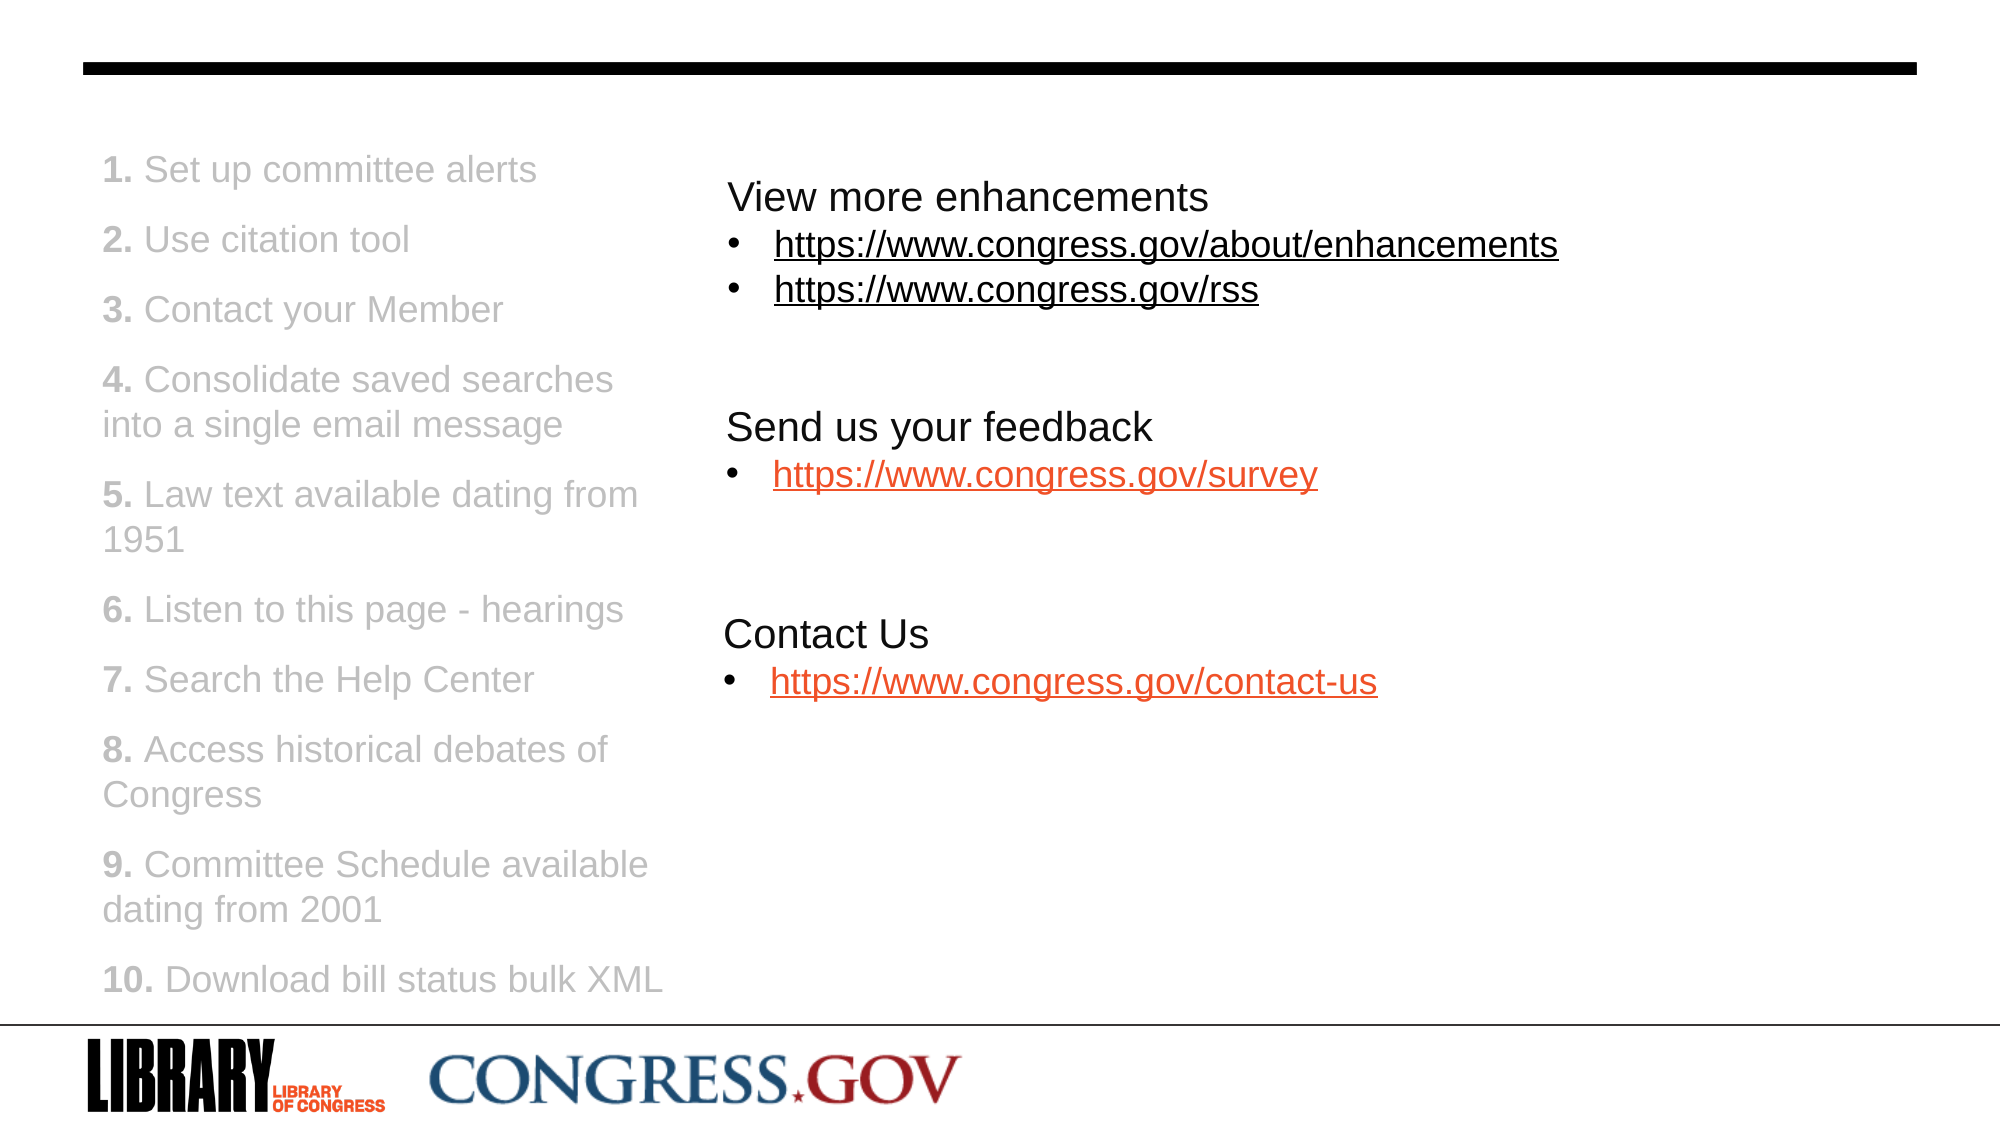

View more enhancements
https://www.congress.gov/about/enhancements
https://www.congress.gov/rss
1. Set up committee alerts
2. Use citation tool
3. Contact your Member
4. Consolidate saved searches into a single email message
5. Law text available dating from 1951
6. Listen to this page - hearings
7. Search the Help Center
8. Access historical debates of Congress
9. Committee Schedule available dating from 2001
10. Download bill status bulk XML
Send us your feedback
https://www.congress.gov/survey

Contact Us
https://www.congress.gov/contact-us